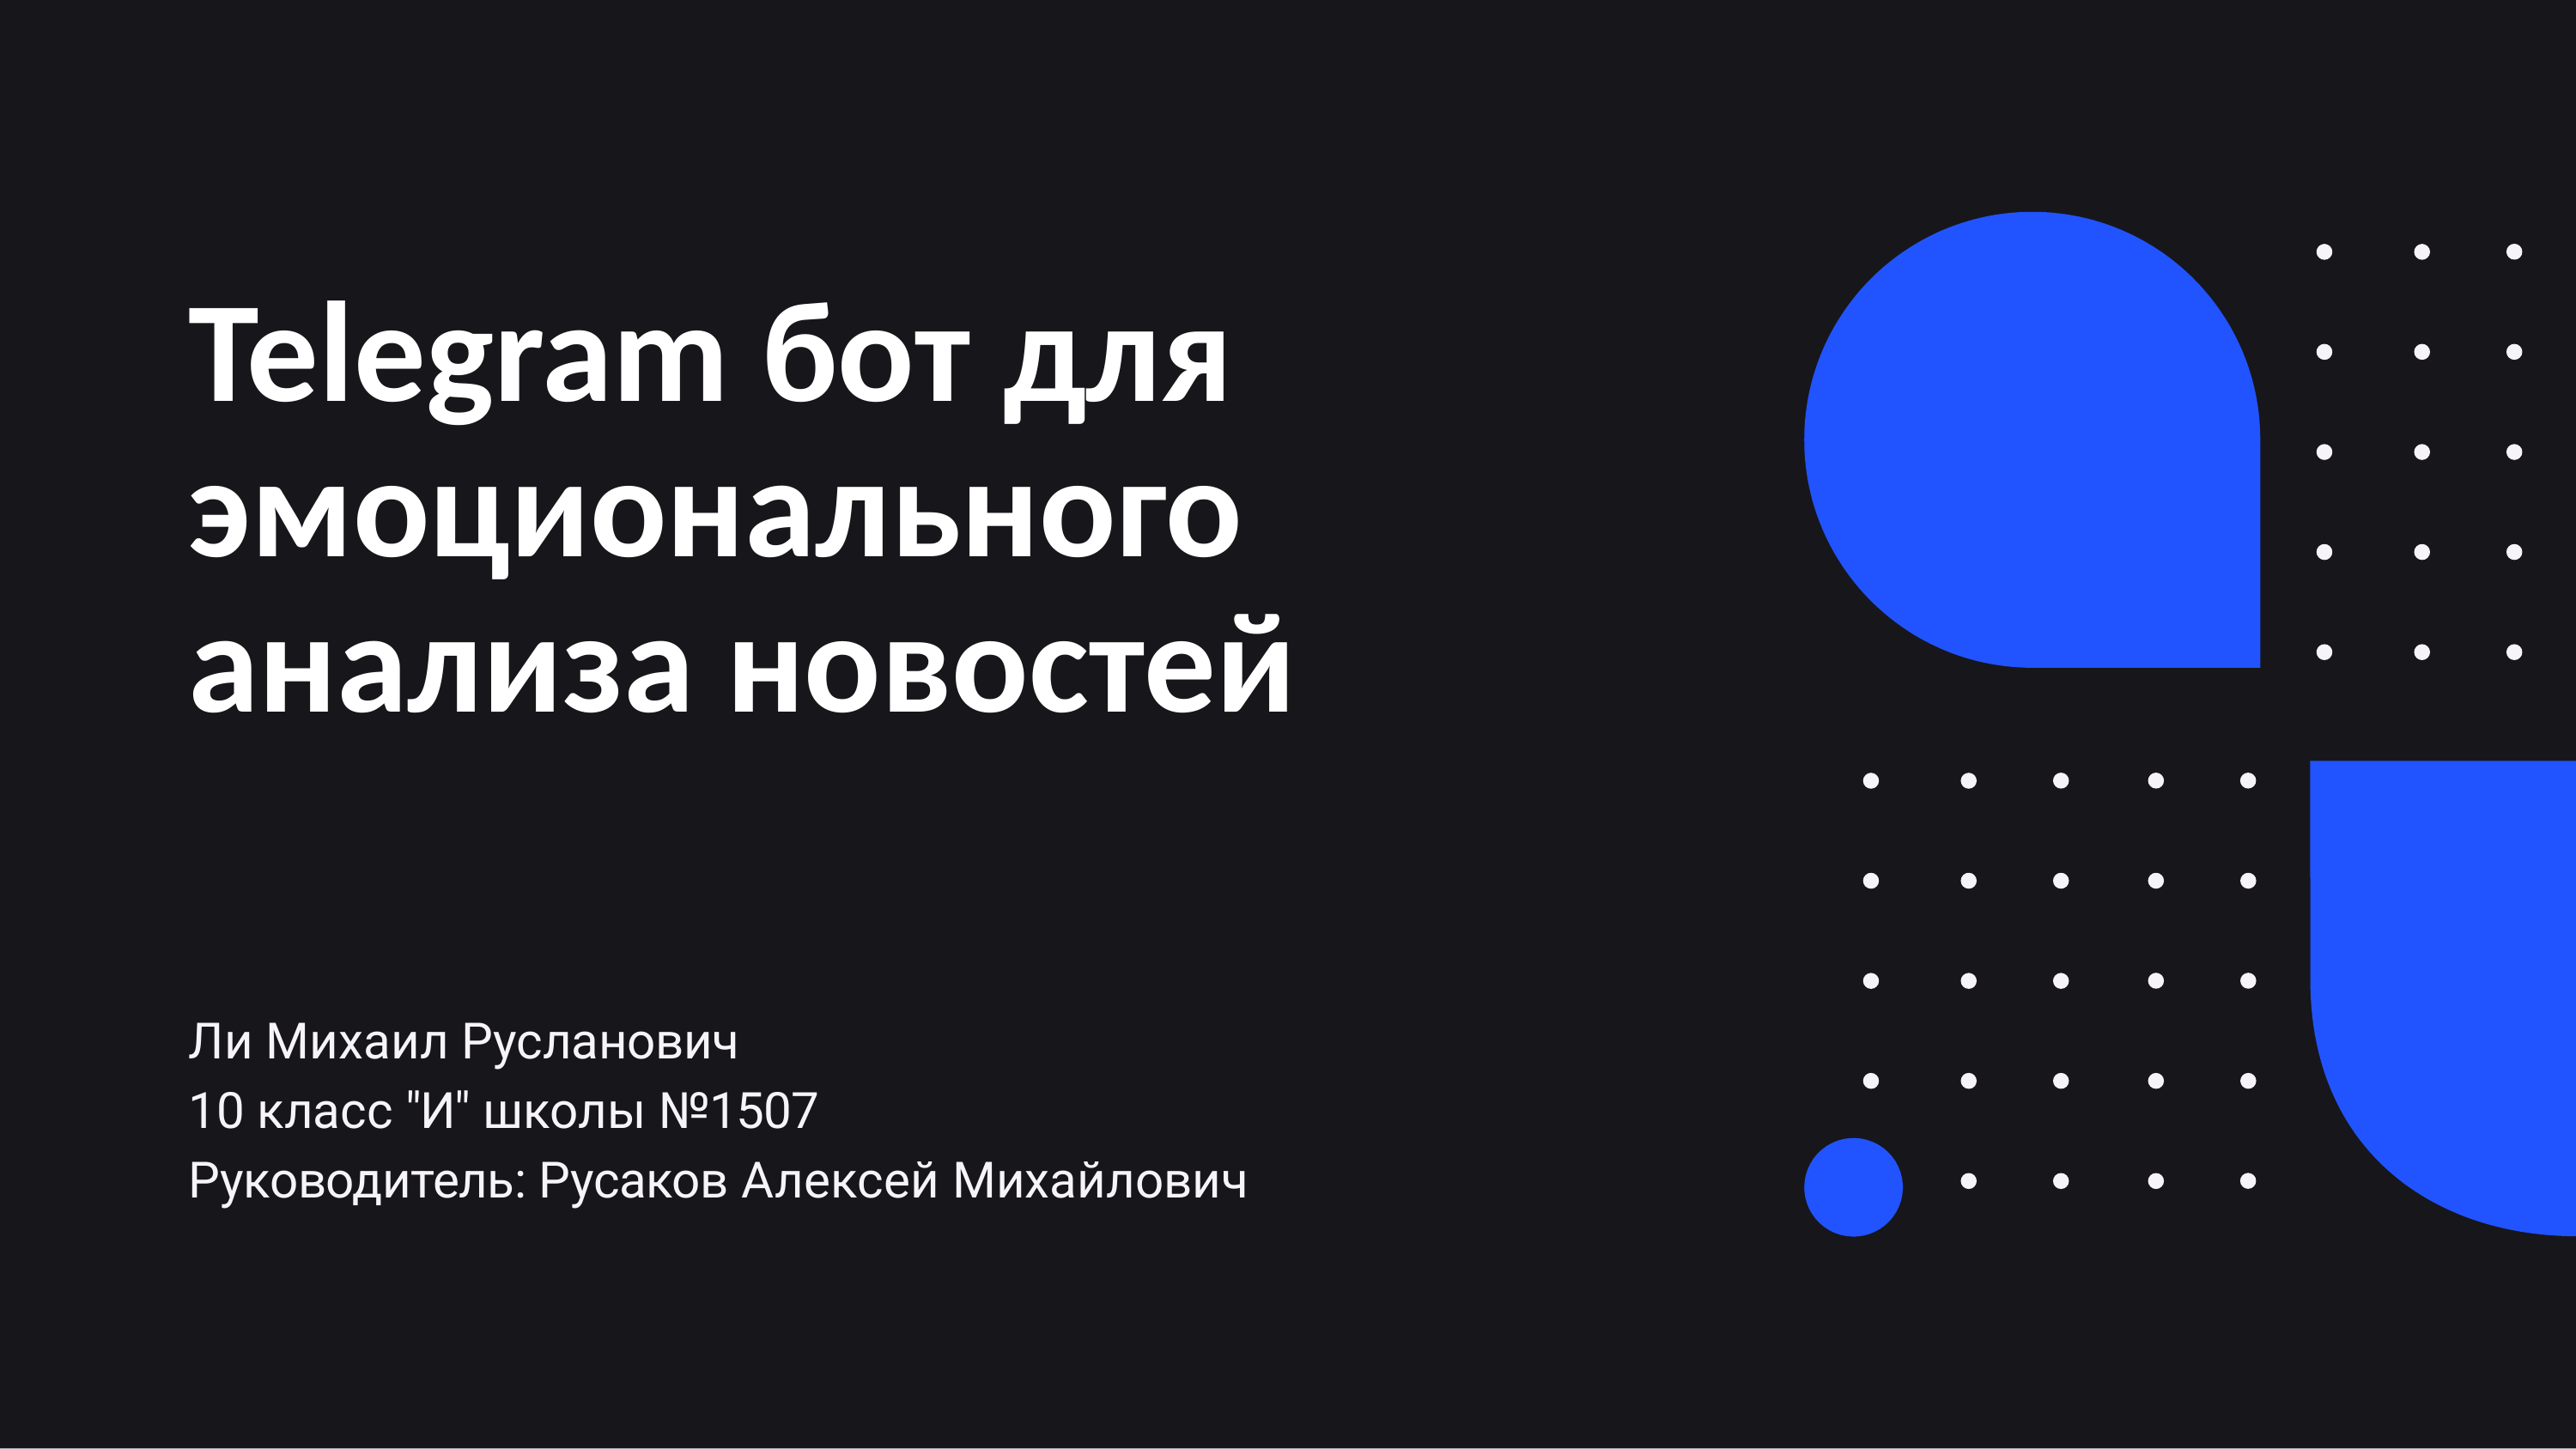

Telegram бот для эмоционального анализа новостей
Ли Михаил Русланович
10 класс "И" школы №1507
Руководитель: Русаков Алексей Михайлович